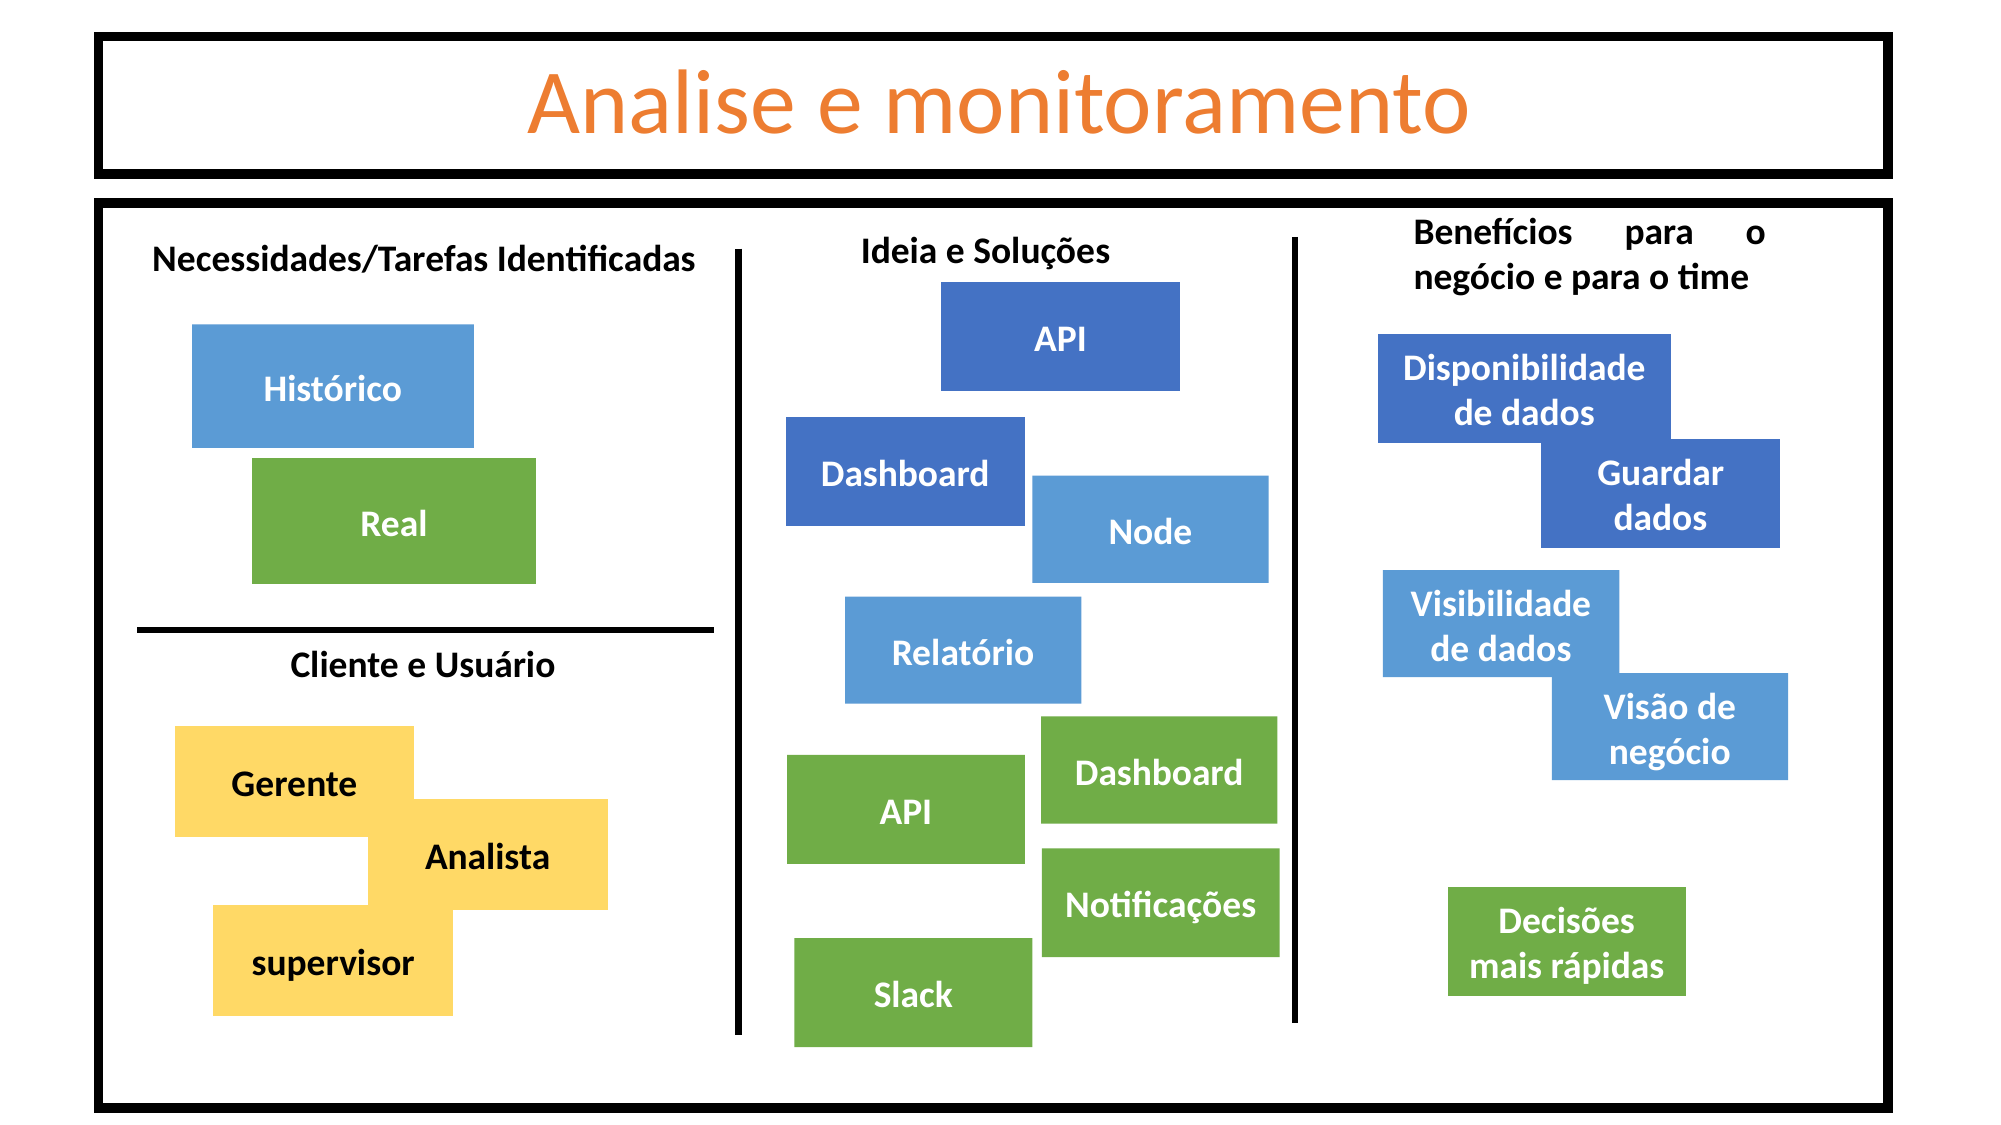

Analise e monitoramento

Benefícios para o negócio e para o time
Ideia e Soluções
Necessidades/Tarefas Identificadas
API
Histórico
Disponibilidade de dados
Dashboard
Guardar dados
Real
Node
Visibilidade de dados
Relatório
Cliente e Usuário
Visão de negócio
Dashboard
Gerente
API
Analista
Notificações
Decisões mais rápidas
supervisor
Slack